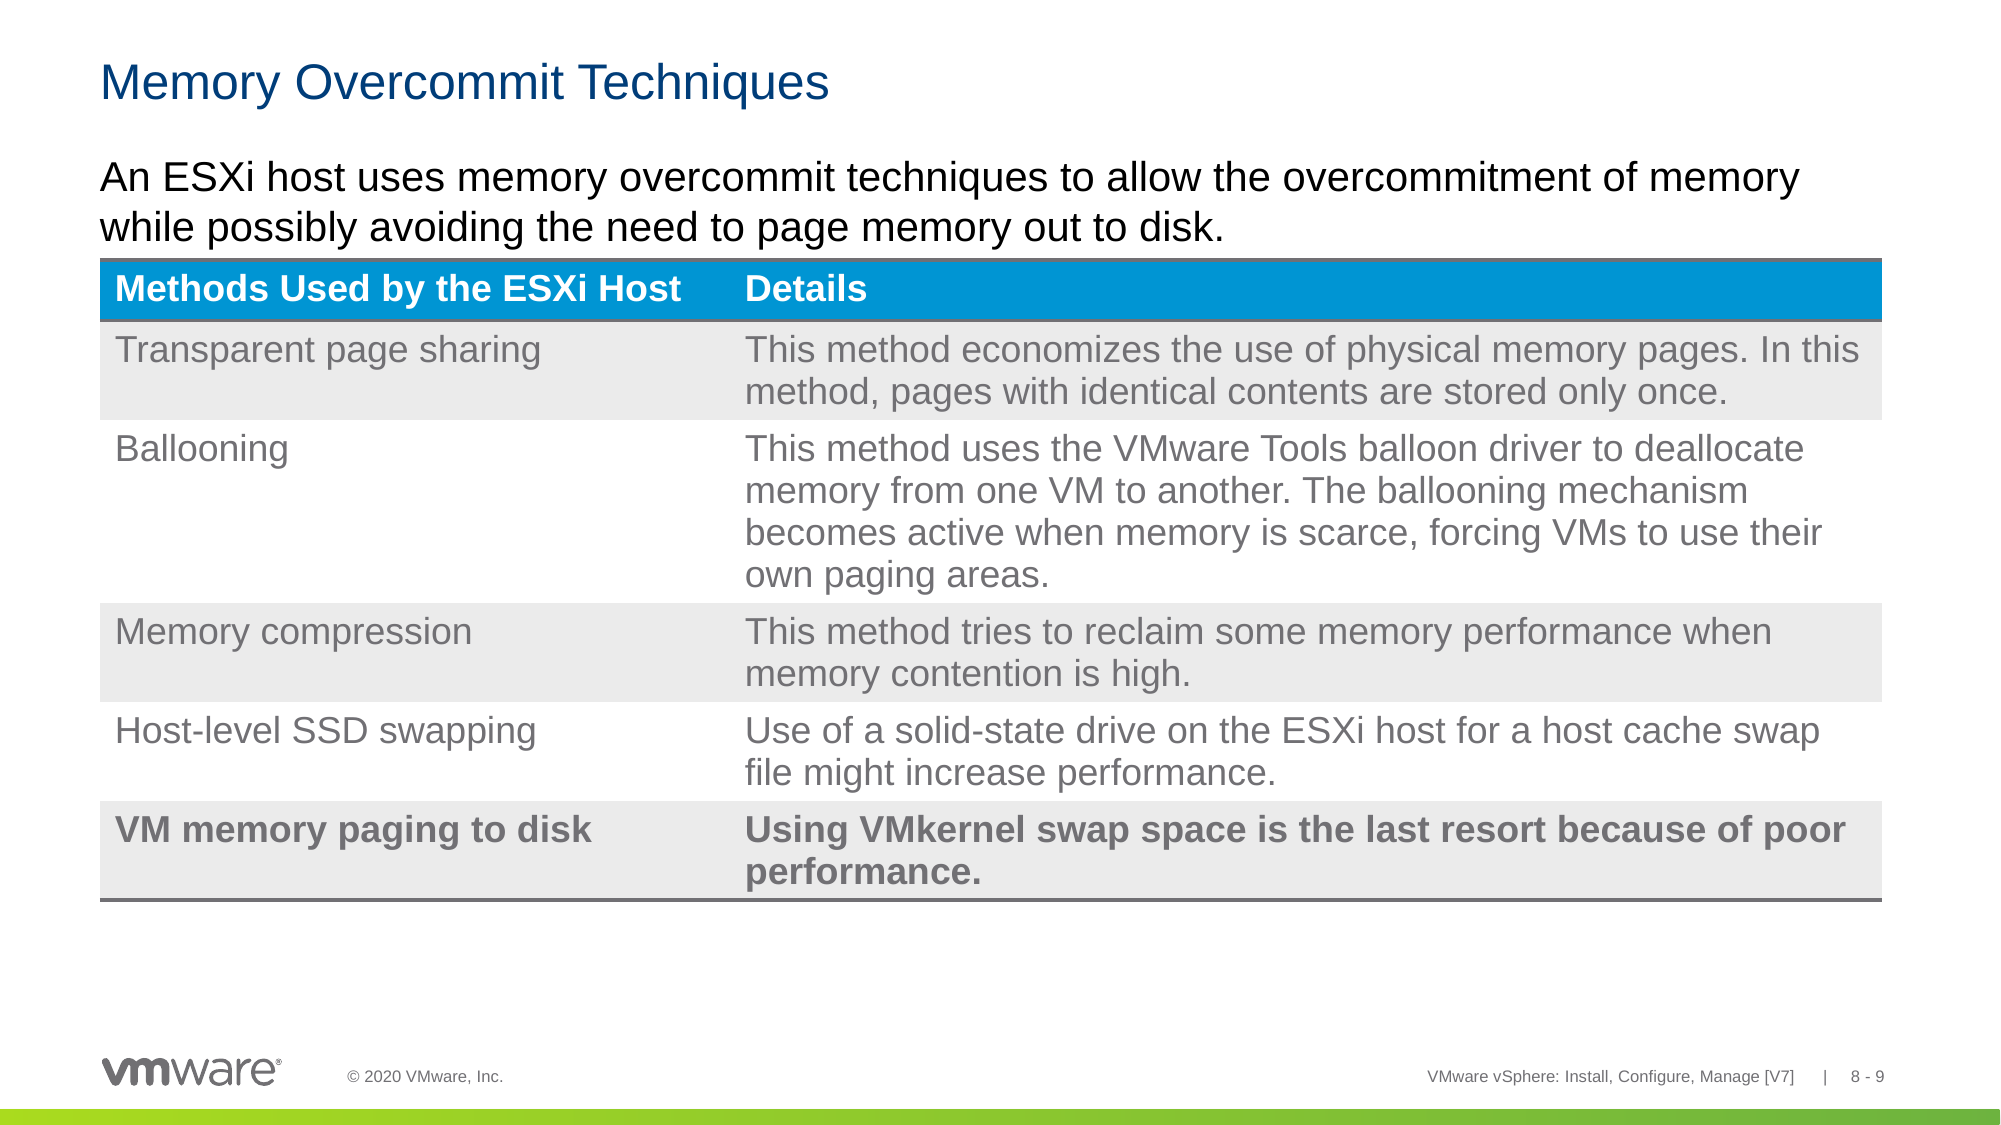

# Memory Overcommit Techniques
An ESXi host uses memory overcommit techniques to allow the overcommitment of memory while possibly avoiding the need to page memory out to disk.
| Methods Used by the ESXi Host | Details |
| --- | --- |
| Transparent page sharing | This method economizes the use of physical memory pages. In this method, pages with identical contents are stored only once. |
| Ballooning | This method uses the VMware Tools balloon driver to deallocate memory from one VM to another. The ballooning mechanism becomes active when memory is scarce, forcing VMs to use their own paging areas. |
| Memory compression | This method tries to reclaim some memory performance when memory contention is high. |
| Host-level SSD swapping | Use of a solid-state drive on the ESXi host for a host cache swap file might increase performance. |
| VM memory paging to disk | Using VMkernel swap space is the last resort because of poor performance. |
VMware vSphere: Install, Configure, Manage [V7]      |     8 - 9